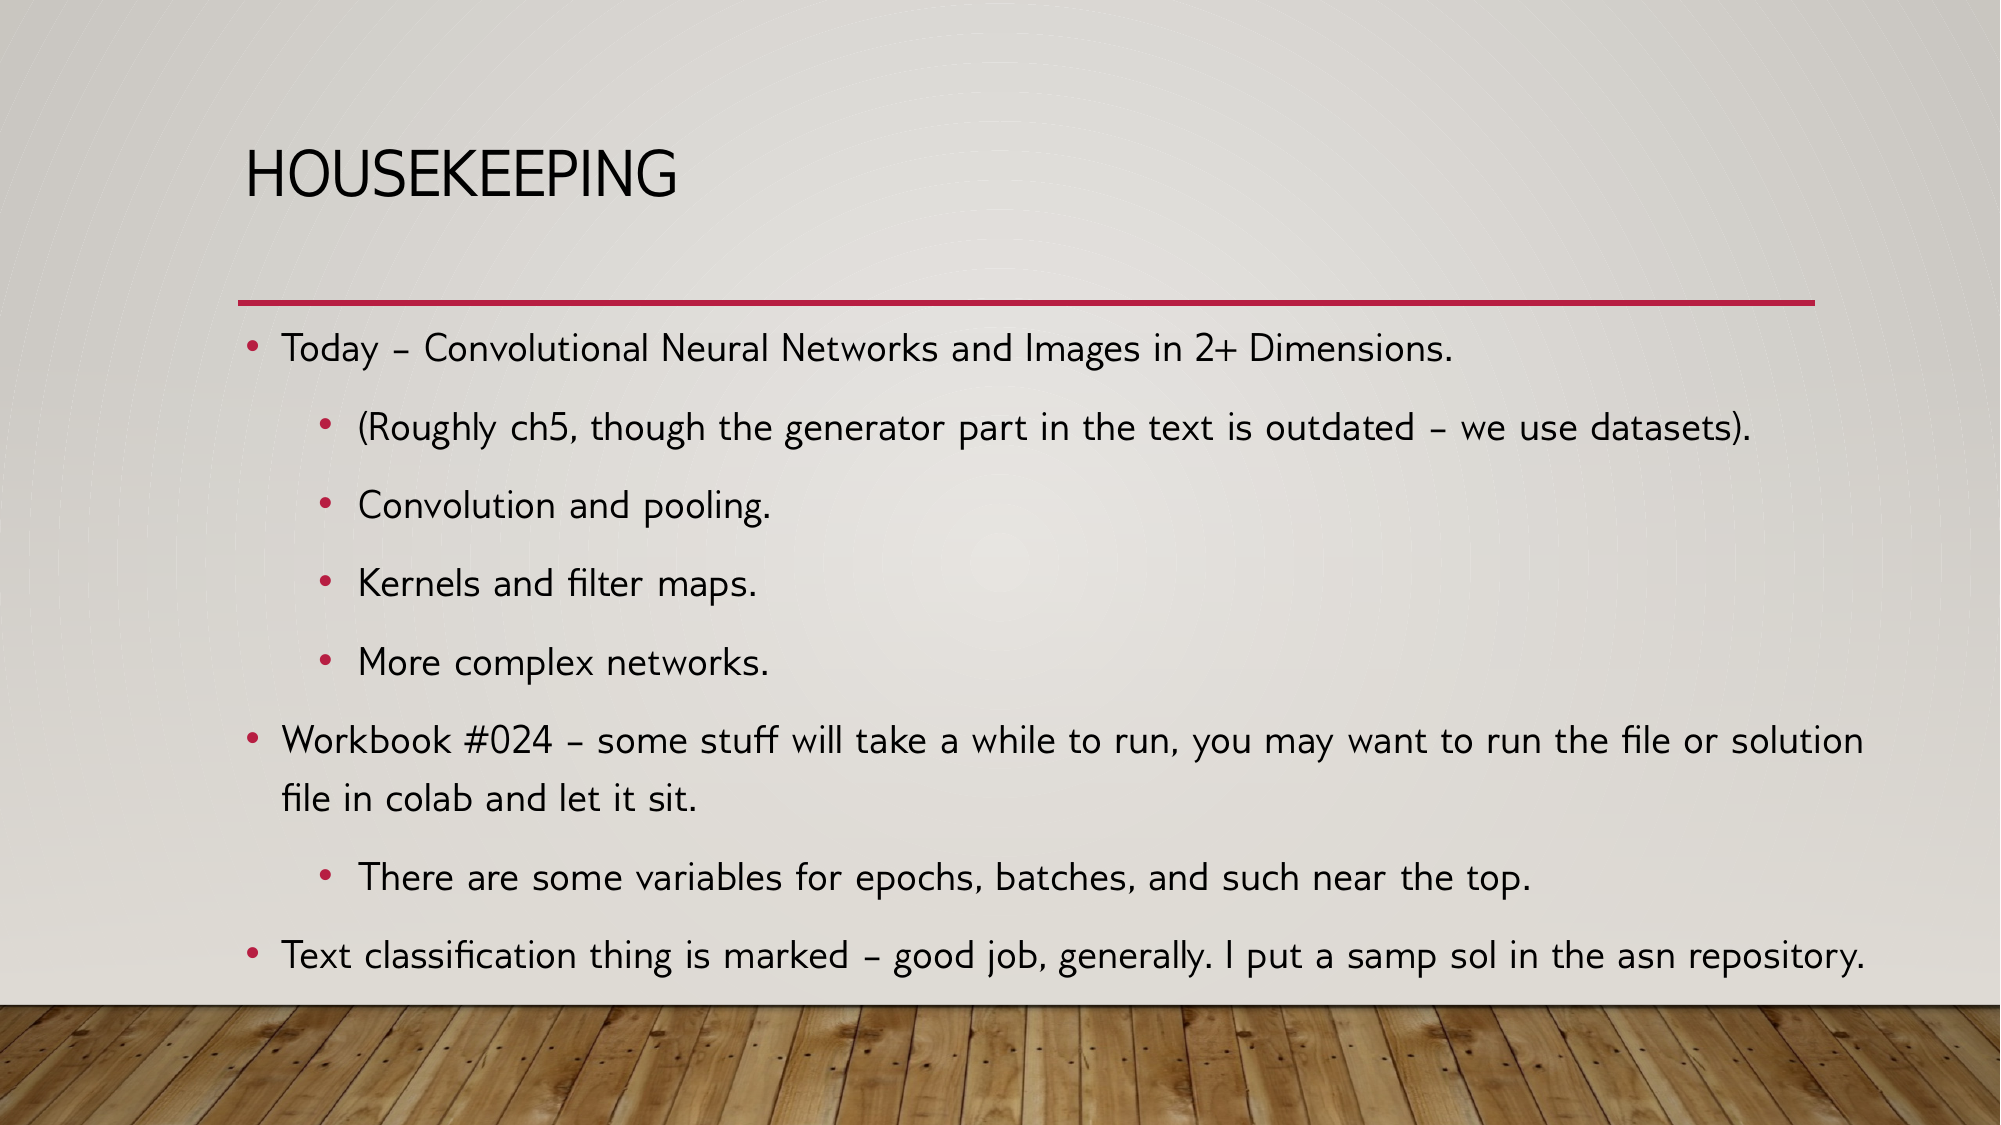

# Housekeeping
Today – Convolutional Neural Networks and Images in 2+ Dimensions.
(Roughly ch5, though the generator part in the text is outdated – we use datasets).
Convolution and pooling.
Kernels and filter maps.
More complex networks.
Workbook #024 – some stuff will take a while to run, you may want to run the file or solution file in colab and let it sit.
There are some variables for epochs, batches, and such near the top.
Text classification thing is marked – good job, generally. I put a samp sol in the asn repository.